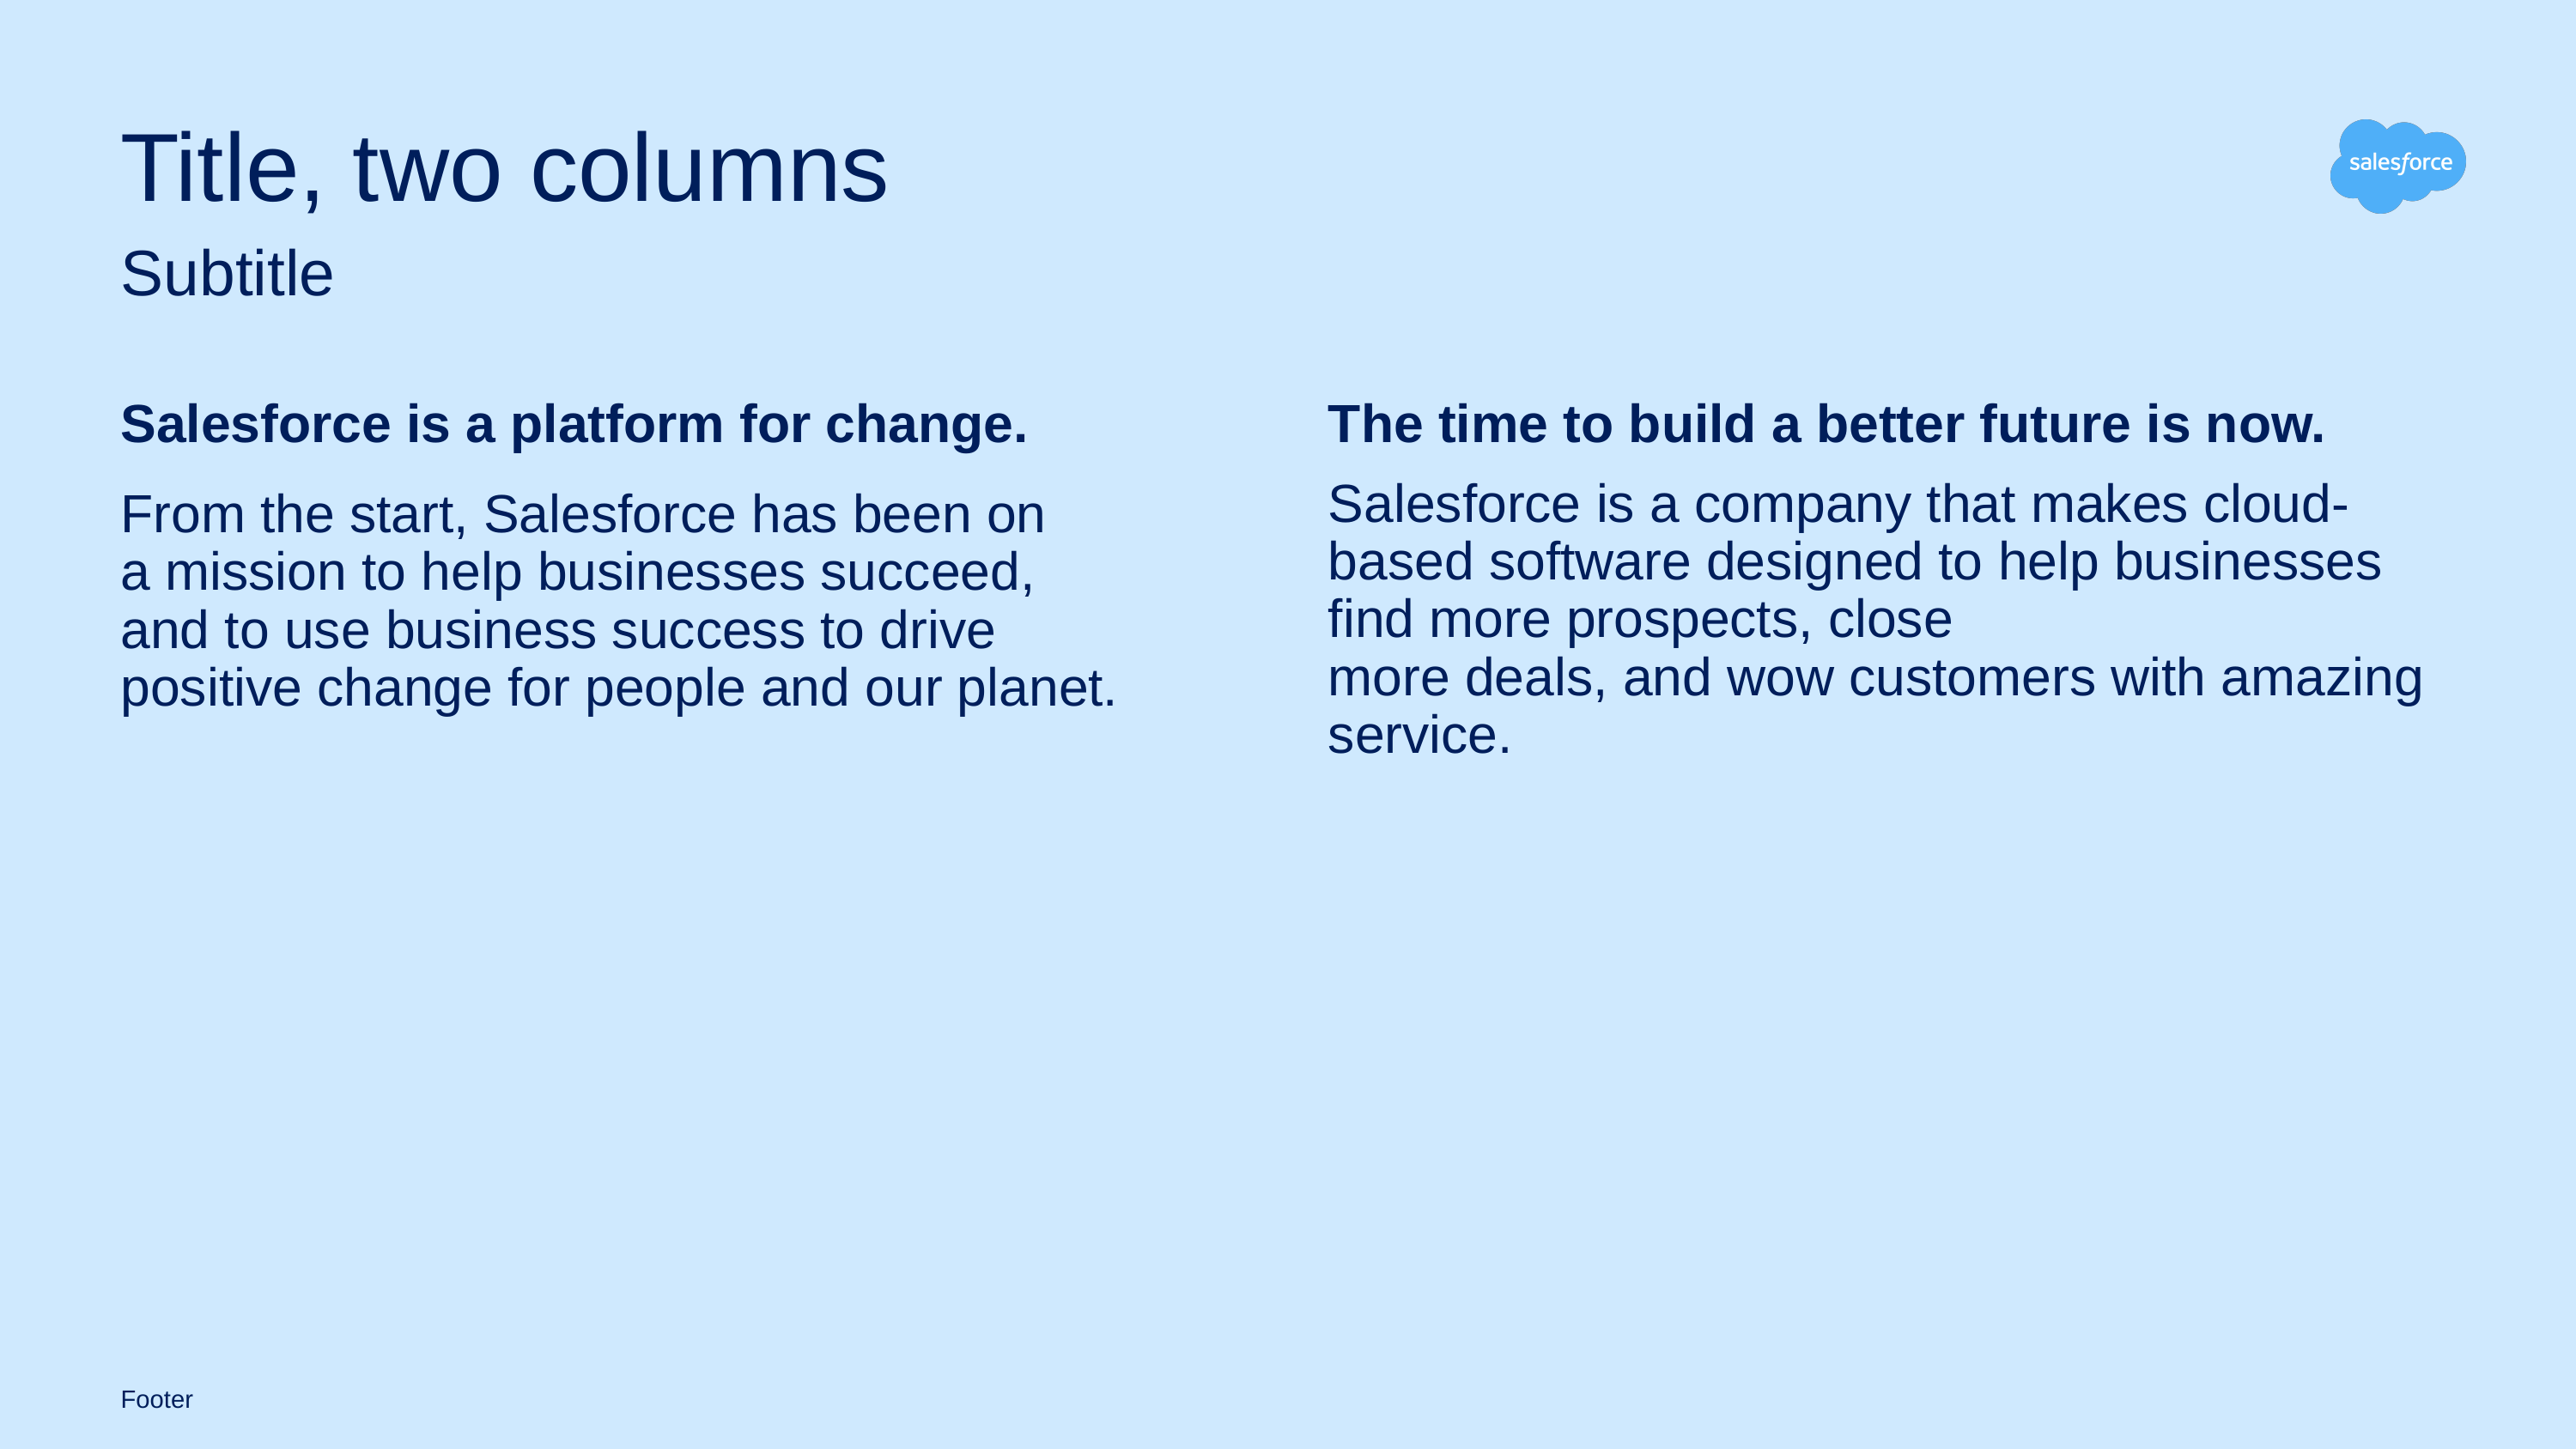

# Title, two columns
Subtitle
Salesforce is a platform for change.
From the start, Salesforce has been on
a mission to help businesses succeed,
and to use business success to drive
positive change for people and our planet.

The time to build a better future is now.
Salesforce is a company that makes cloud-based software designed to help businesses find more prospects, close
more deals, and wow customers with amazing service.

Footer